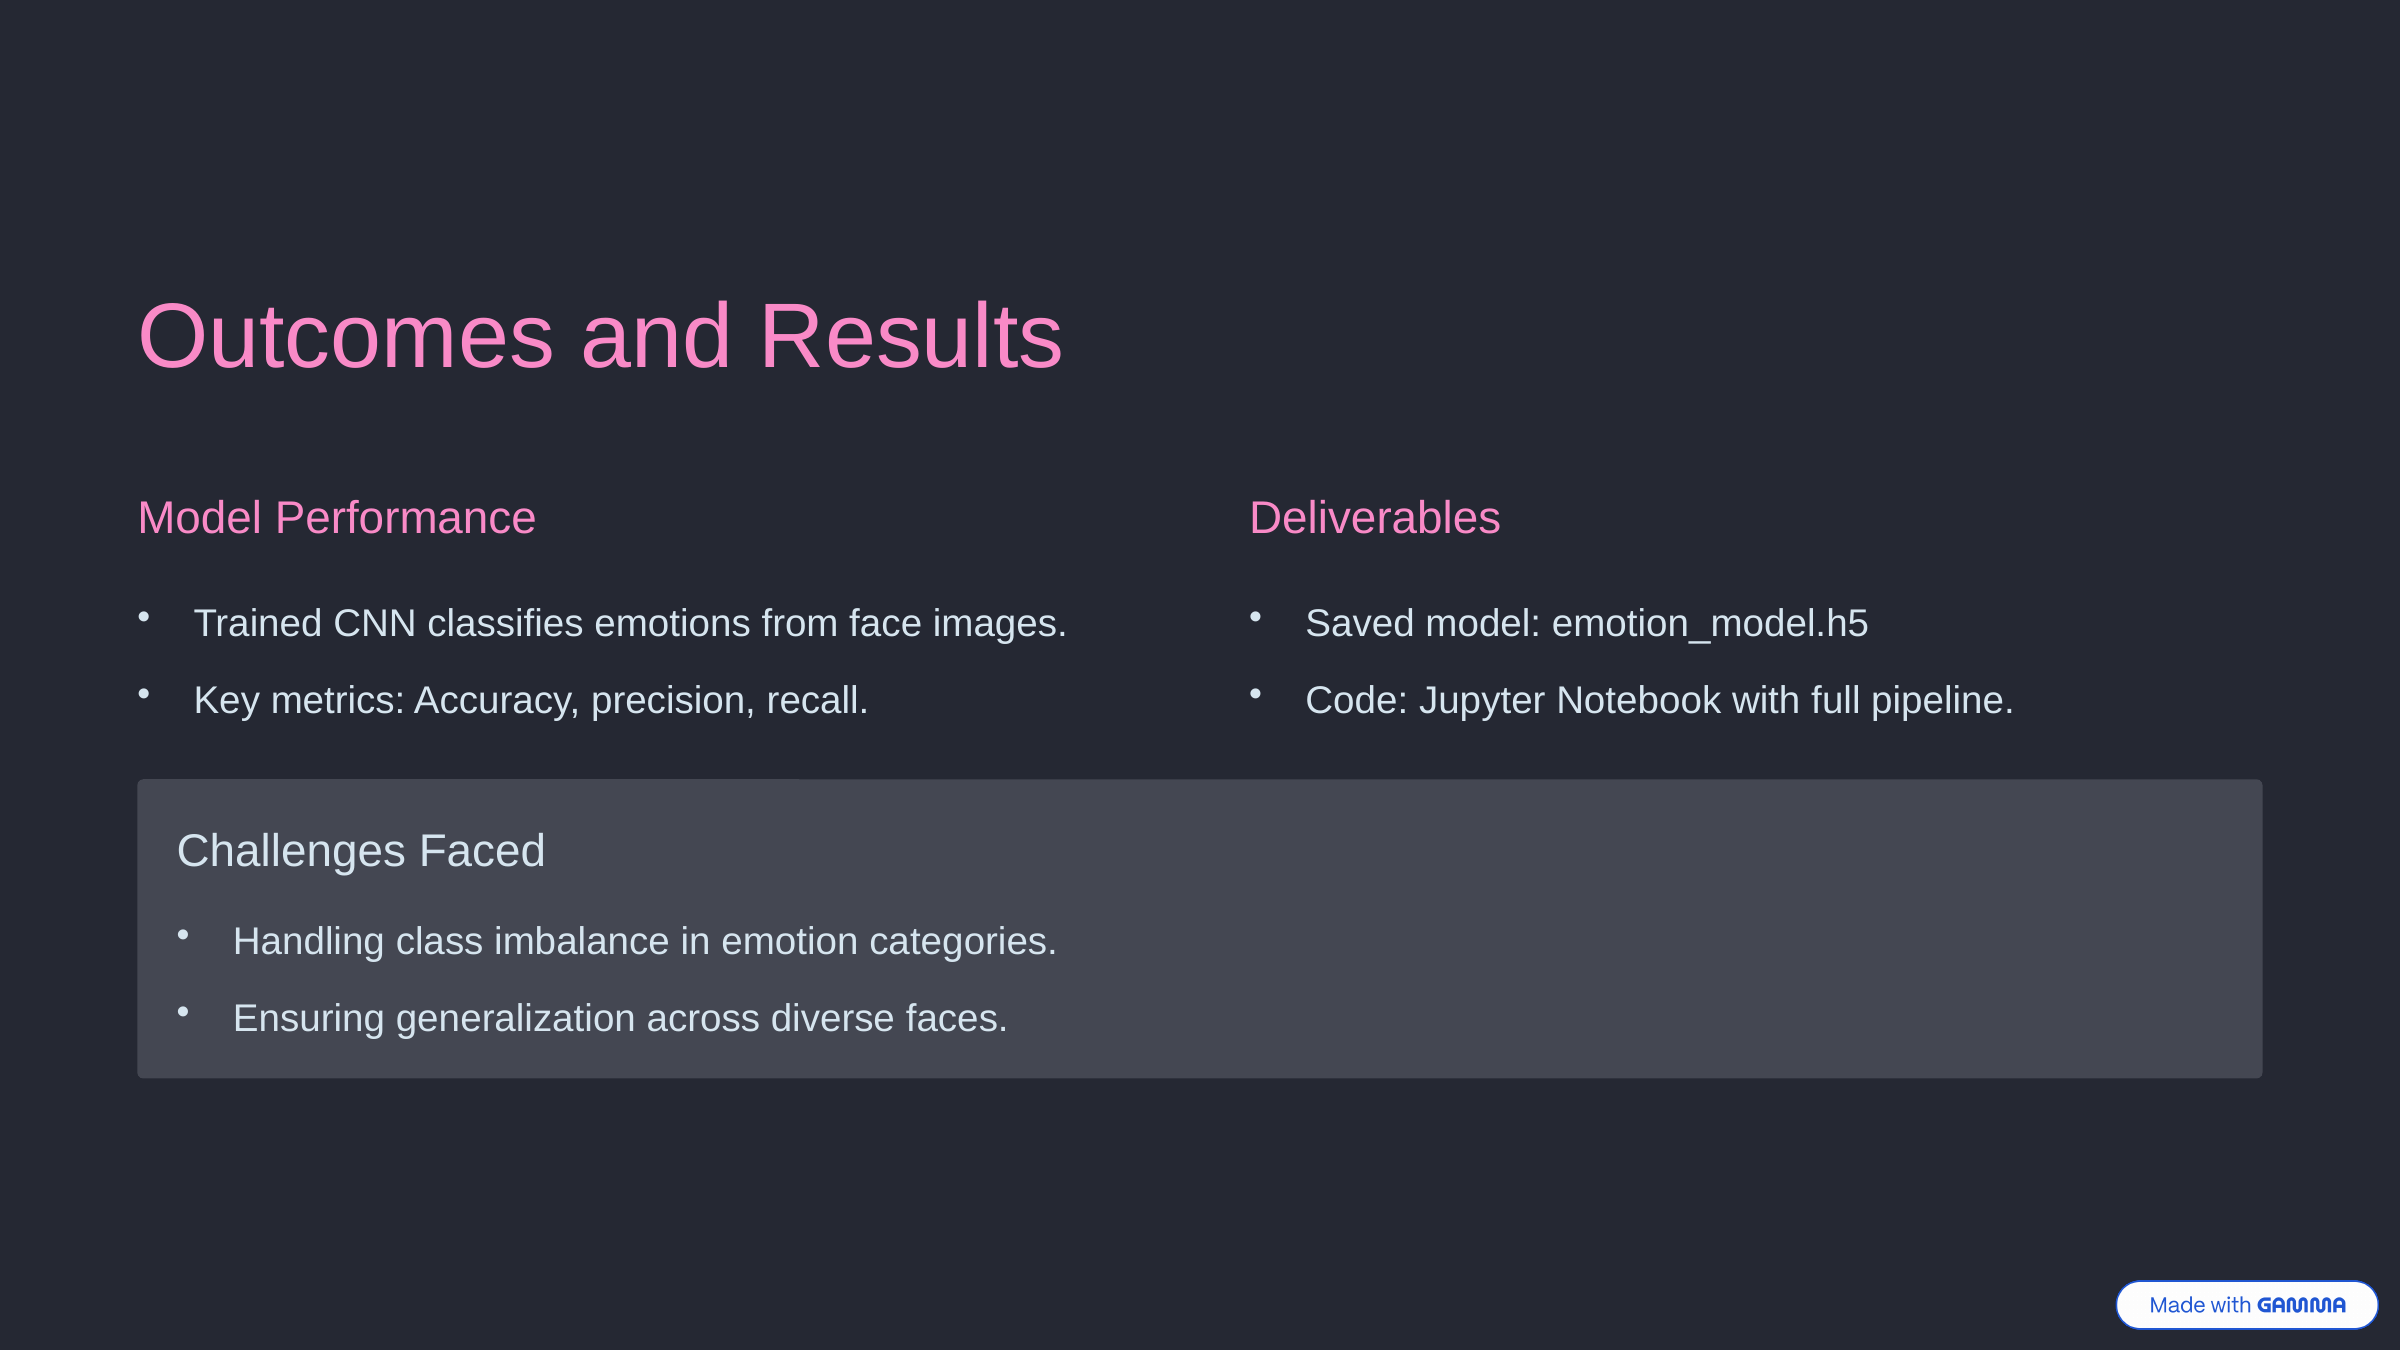

Outcomes and Results
Model Performance
Deliverables
Trained CNN classifies emotions from face images.
Saved model: emotion_model.h5
Key metrics: Accuracy, precision, recall.
Code: Jupyter Notebook with full pipeline.

Challenges Faced
Handling class imbalance in emotion categories.
Ensuring generalization across diverse faces.